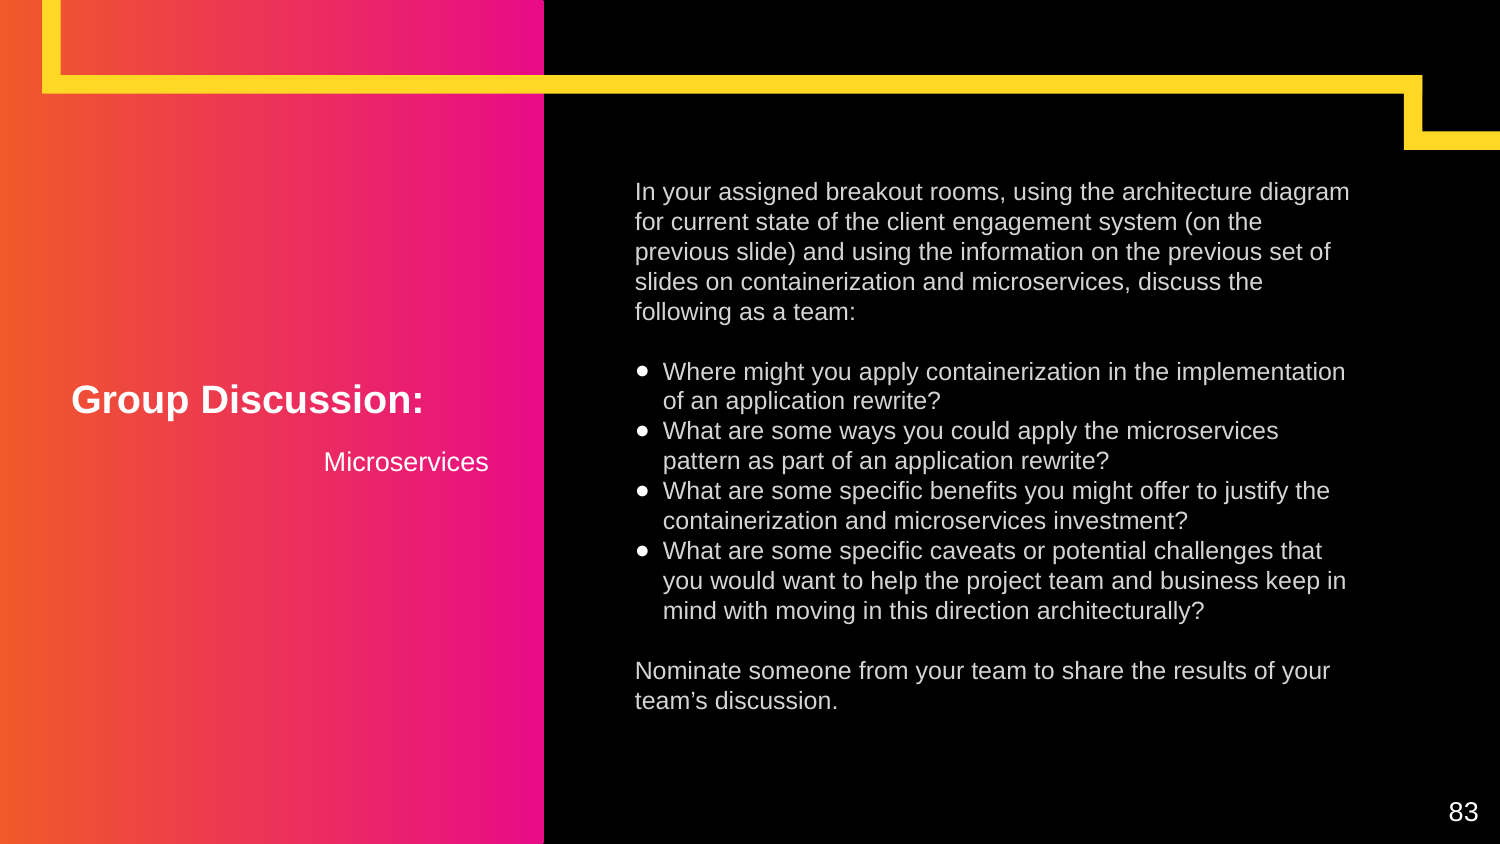

In your assigned breakout rooms, using the architecture diagram for current state of the client engagement system (on the previous slide) and using the information on the previous set of slides on containerization and microservices, discuss the following as a team:

Where might you apply containerization in the implementation of an application rewrite?
What are some ways you could apply the microservices pattern as part of an application rewrite?
What are some specific benefits you might offer to justify the containerization and microservices investment?
What are some specific caveats or potential challenges that you would want to help the project team and business keep in mind with moving in this direction architecturally?

Nominate someone from your team to share the results of your team’s discussion.
# Group Discussion:
                    Microservices
83